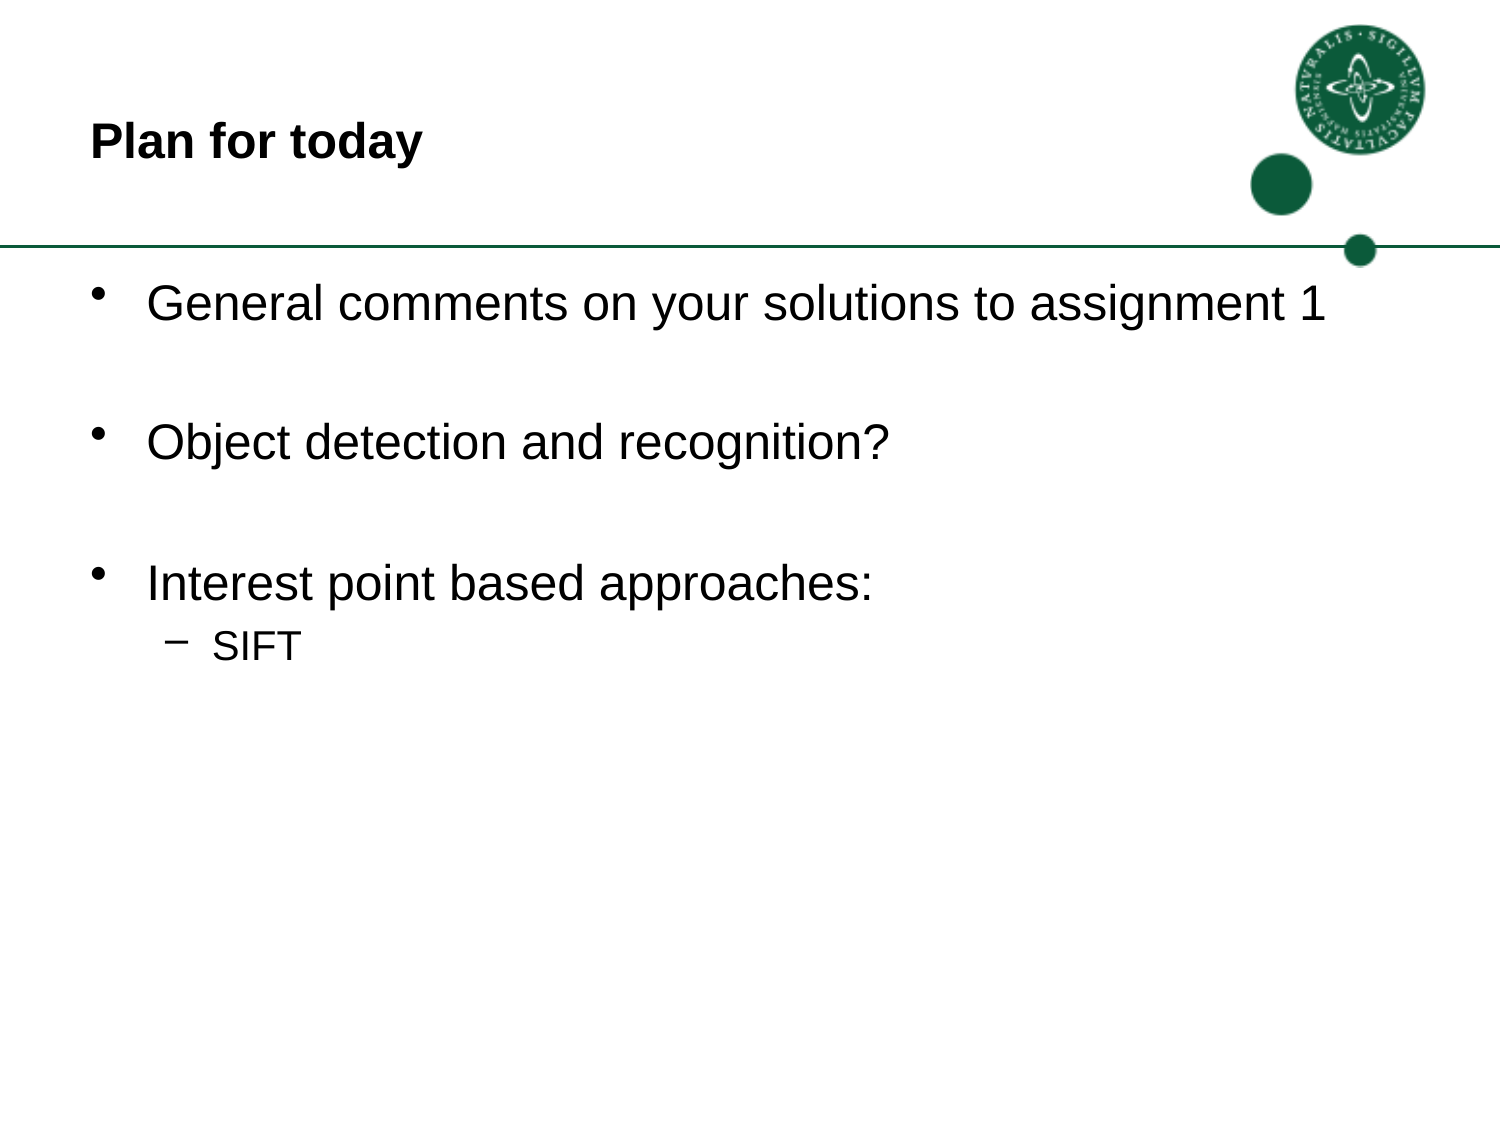

# Plan for today
General comments on your solutions to assignment 1

Object detection and recognition?

Interest point based approaches:
SIFT